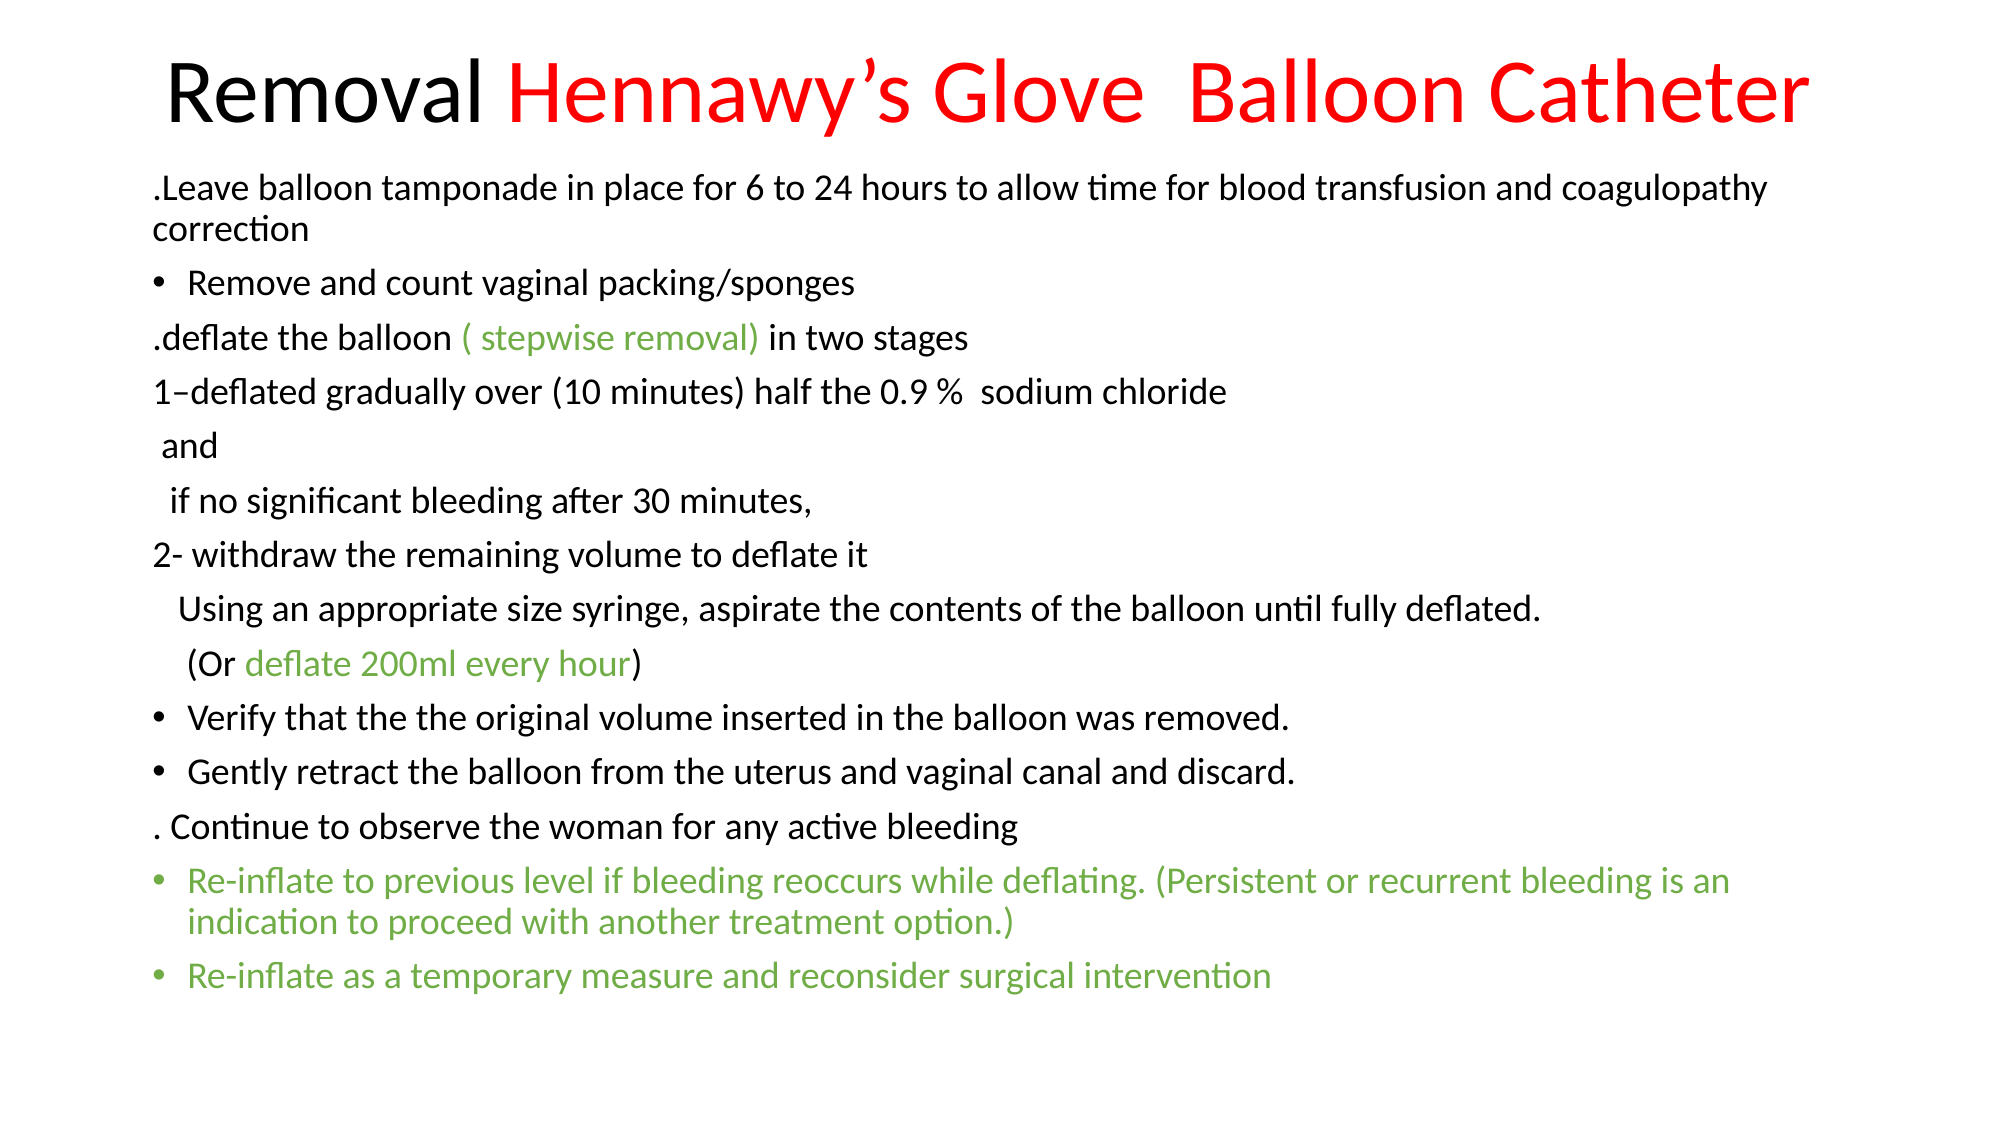

# Removal Hennawy’s Glove  Balloon Catheter
.Leave balloon tamponade in place for 6 to 24 hours to allow time for blood transfusion and coagulopathy  correction
Remove and count vaginal packing/sponges
.deflate the balloon ( stepwise removal) in two stages
1–deflated gradually over (10 minutes) half the 0.9 %  sodium chloride
 and
  if no significant bleeding after 30 minutes,
2- withdraw the remaining volume to deflate it
   Using an appropriate size syringe, aspirate the contents of the balloon until fully deflated.
    (Or deflate 200ml every hour)
Verify that the the original volume inserted in the balloon was removed.
Gently retract the balloon from the uterus and vaginal canal and discard.
. Continue to observe the woman for any active bleeding
Re-inflate to previous level if bleeding reoccurs while deflating. (Persistent or recurrent bleeding is an indication to proceed with another treatment option.)
Re-inflate as a temporary measure and reconsider surgical intervention